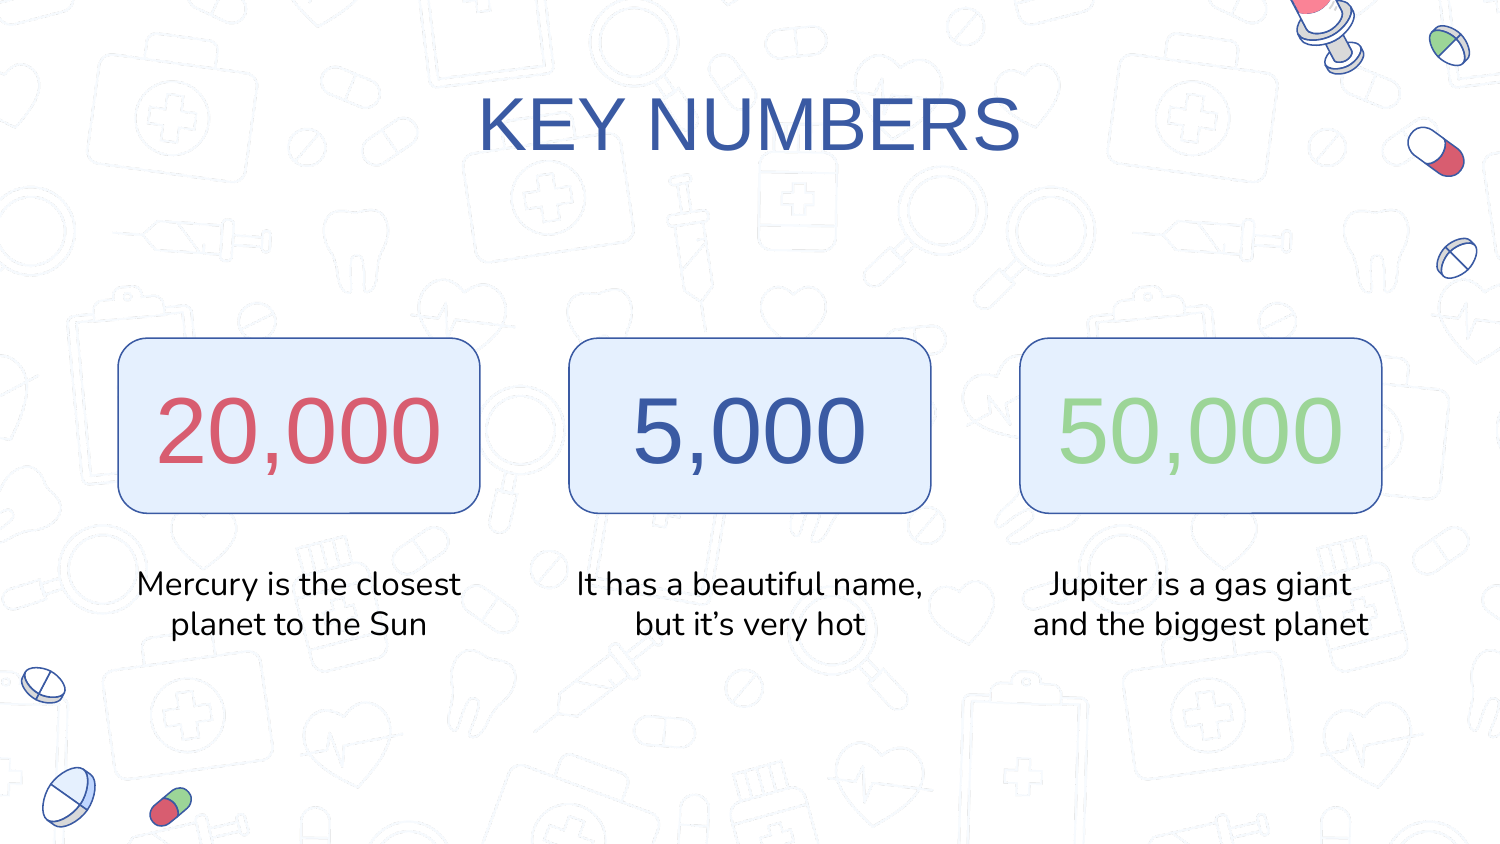

# KEY NUMBERS

20,000
5,000
50,000
Mercury is the closest planet to the Sun
It has a beautiful name, but it’s very hot
Jupiter is a gas giant and the biggest planet